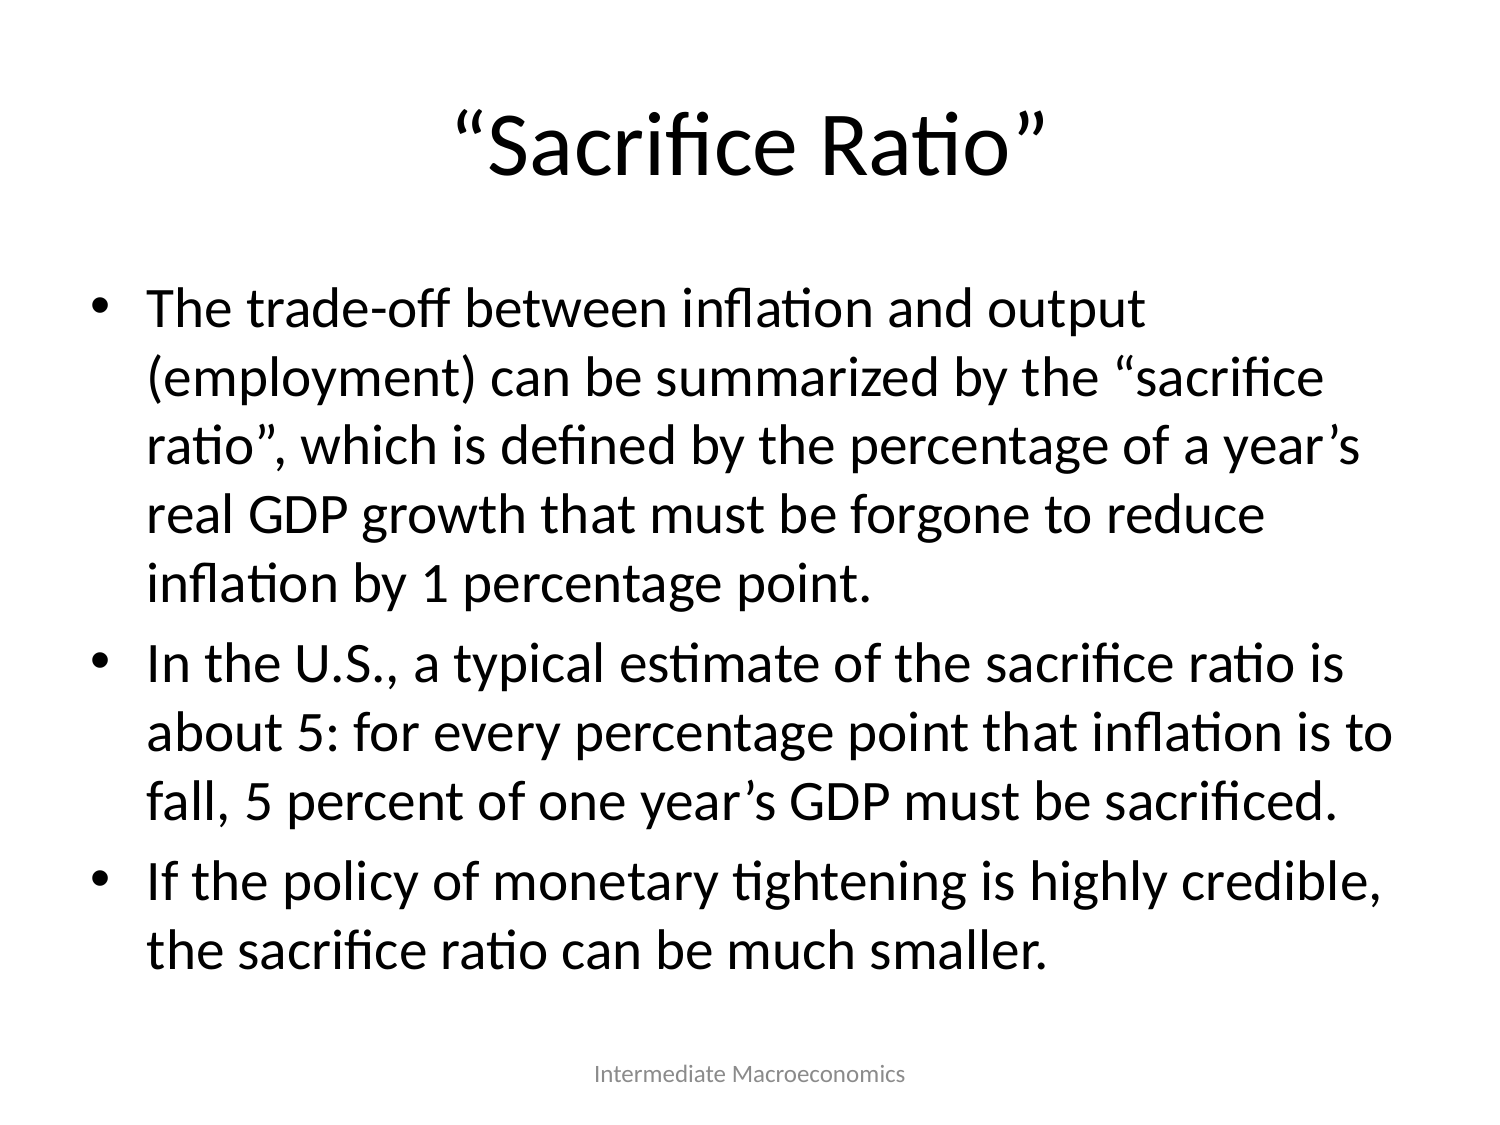

# “Sacrifice Ratio”
The trade-off between inflation and output (employment) can be summarized by the “sacrifice ratio”, which is defined by the percentage of a year’s real GDP growth that must be forgone to reduce inflation by 1 percentage point.
In the U.S., a typical estimate of the sacrifice ratio is about 5: for every percentage point that inflation is to fall, 5 percent of one year’s GDP must be sacrificed.
If the policy of monetary tightening is highly credible, the sacrifice ratio can be much smaller.
Intermediate Macroeconomics